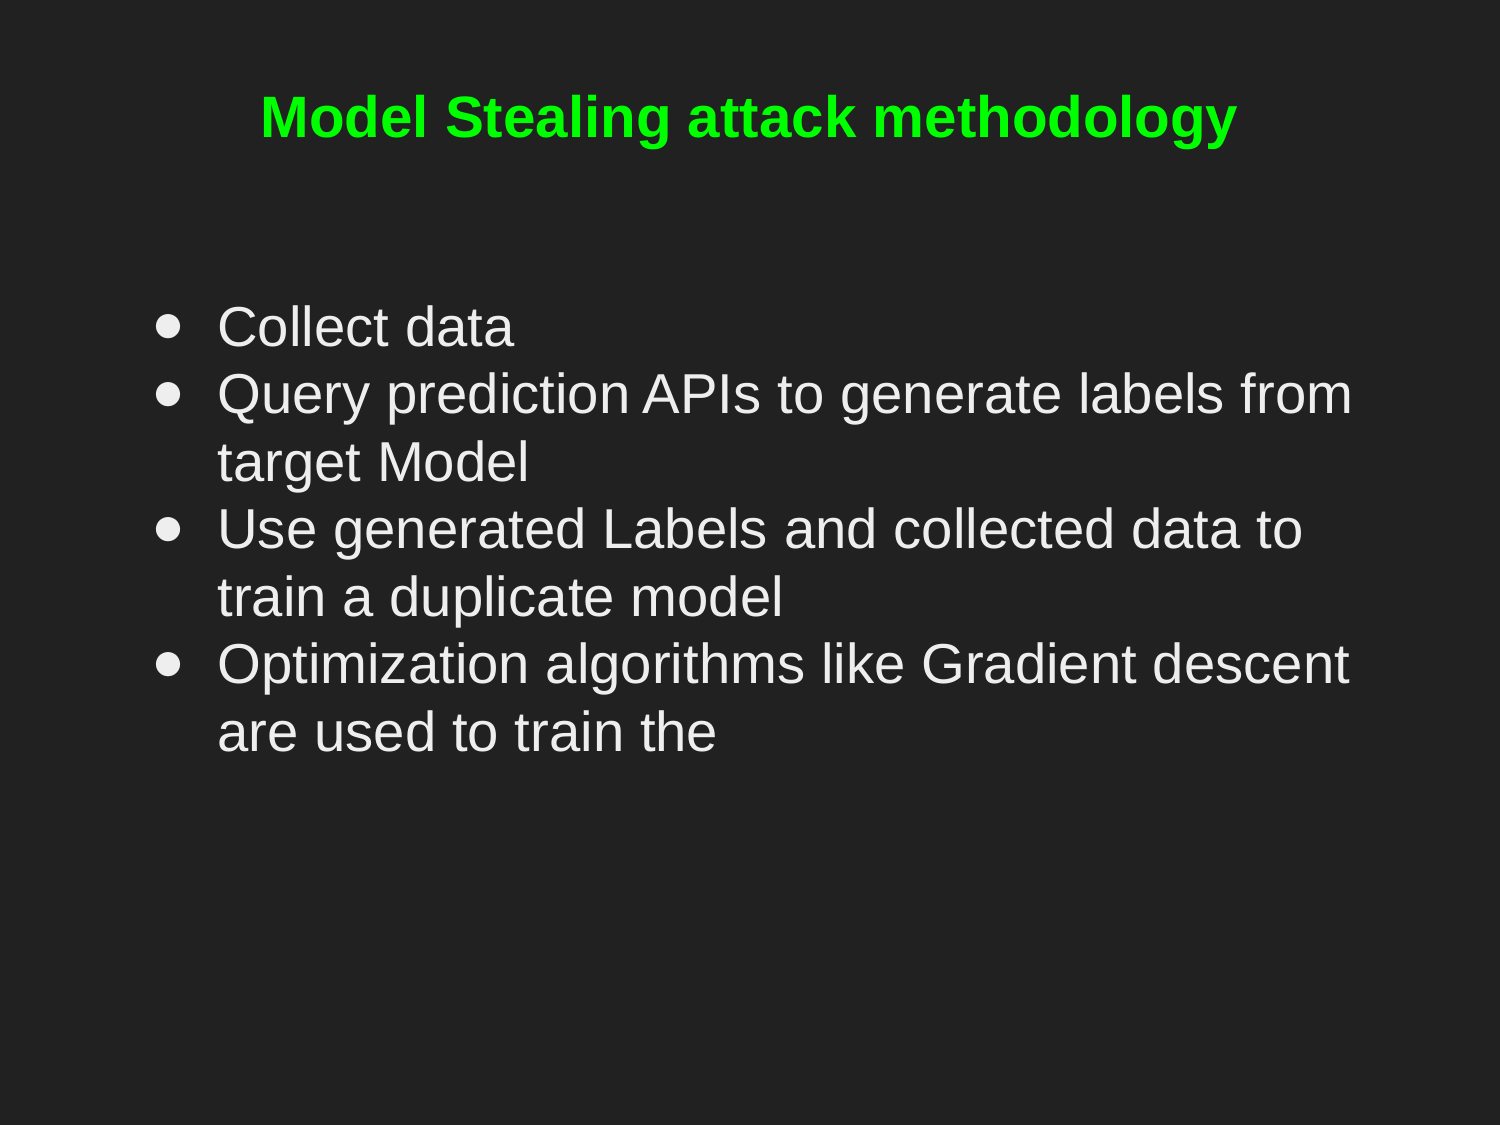

# Model Stealing attack methodology
Collect data
Query prediction APIs to generate labels from target Model
Use generated Labels and collected data to train a duplicate model
Optimization algorithms like Gradient descent are used to train the